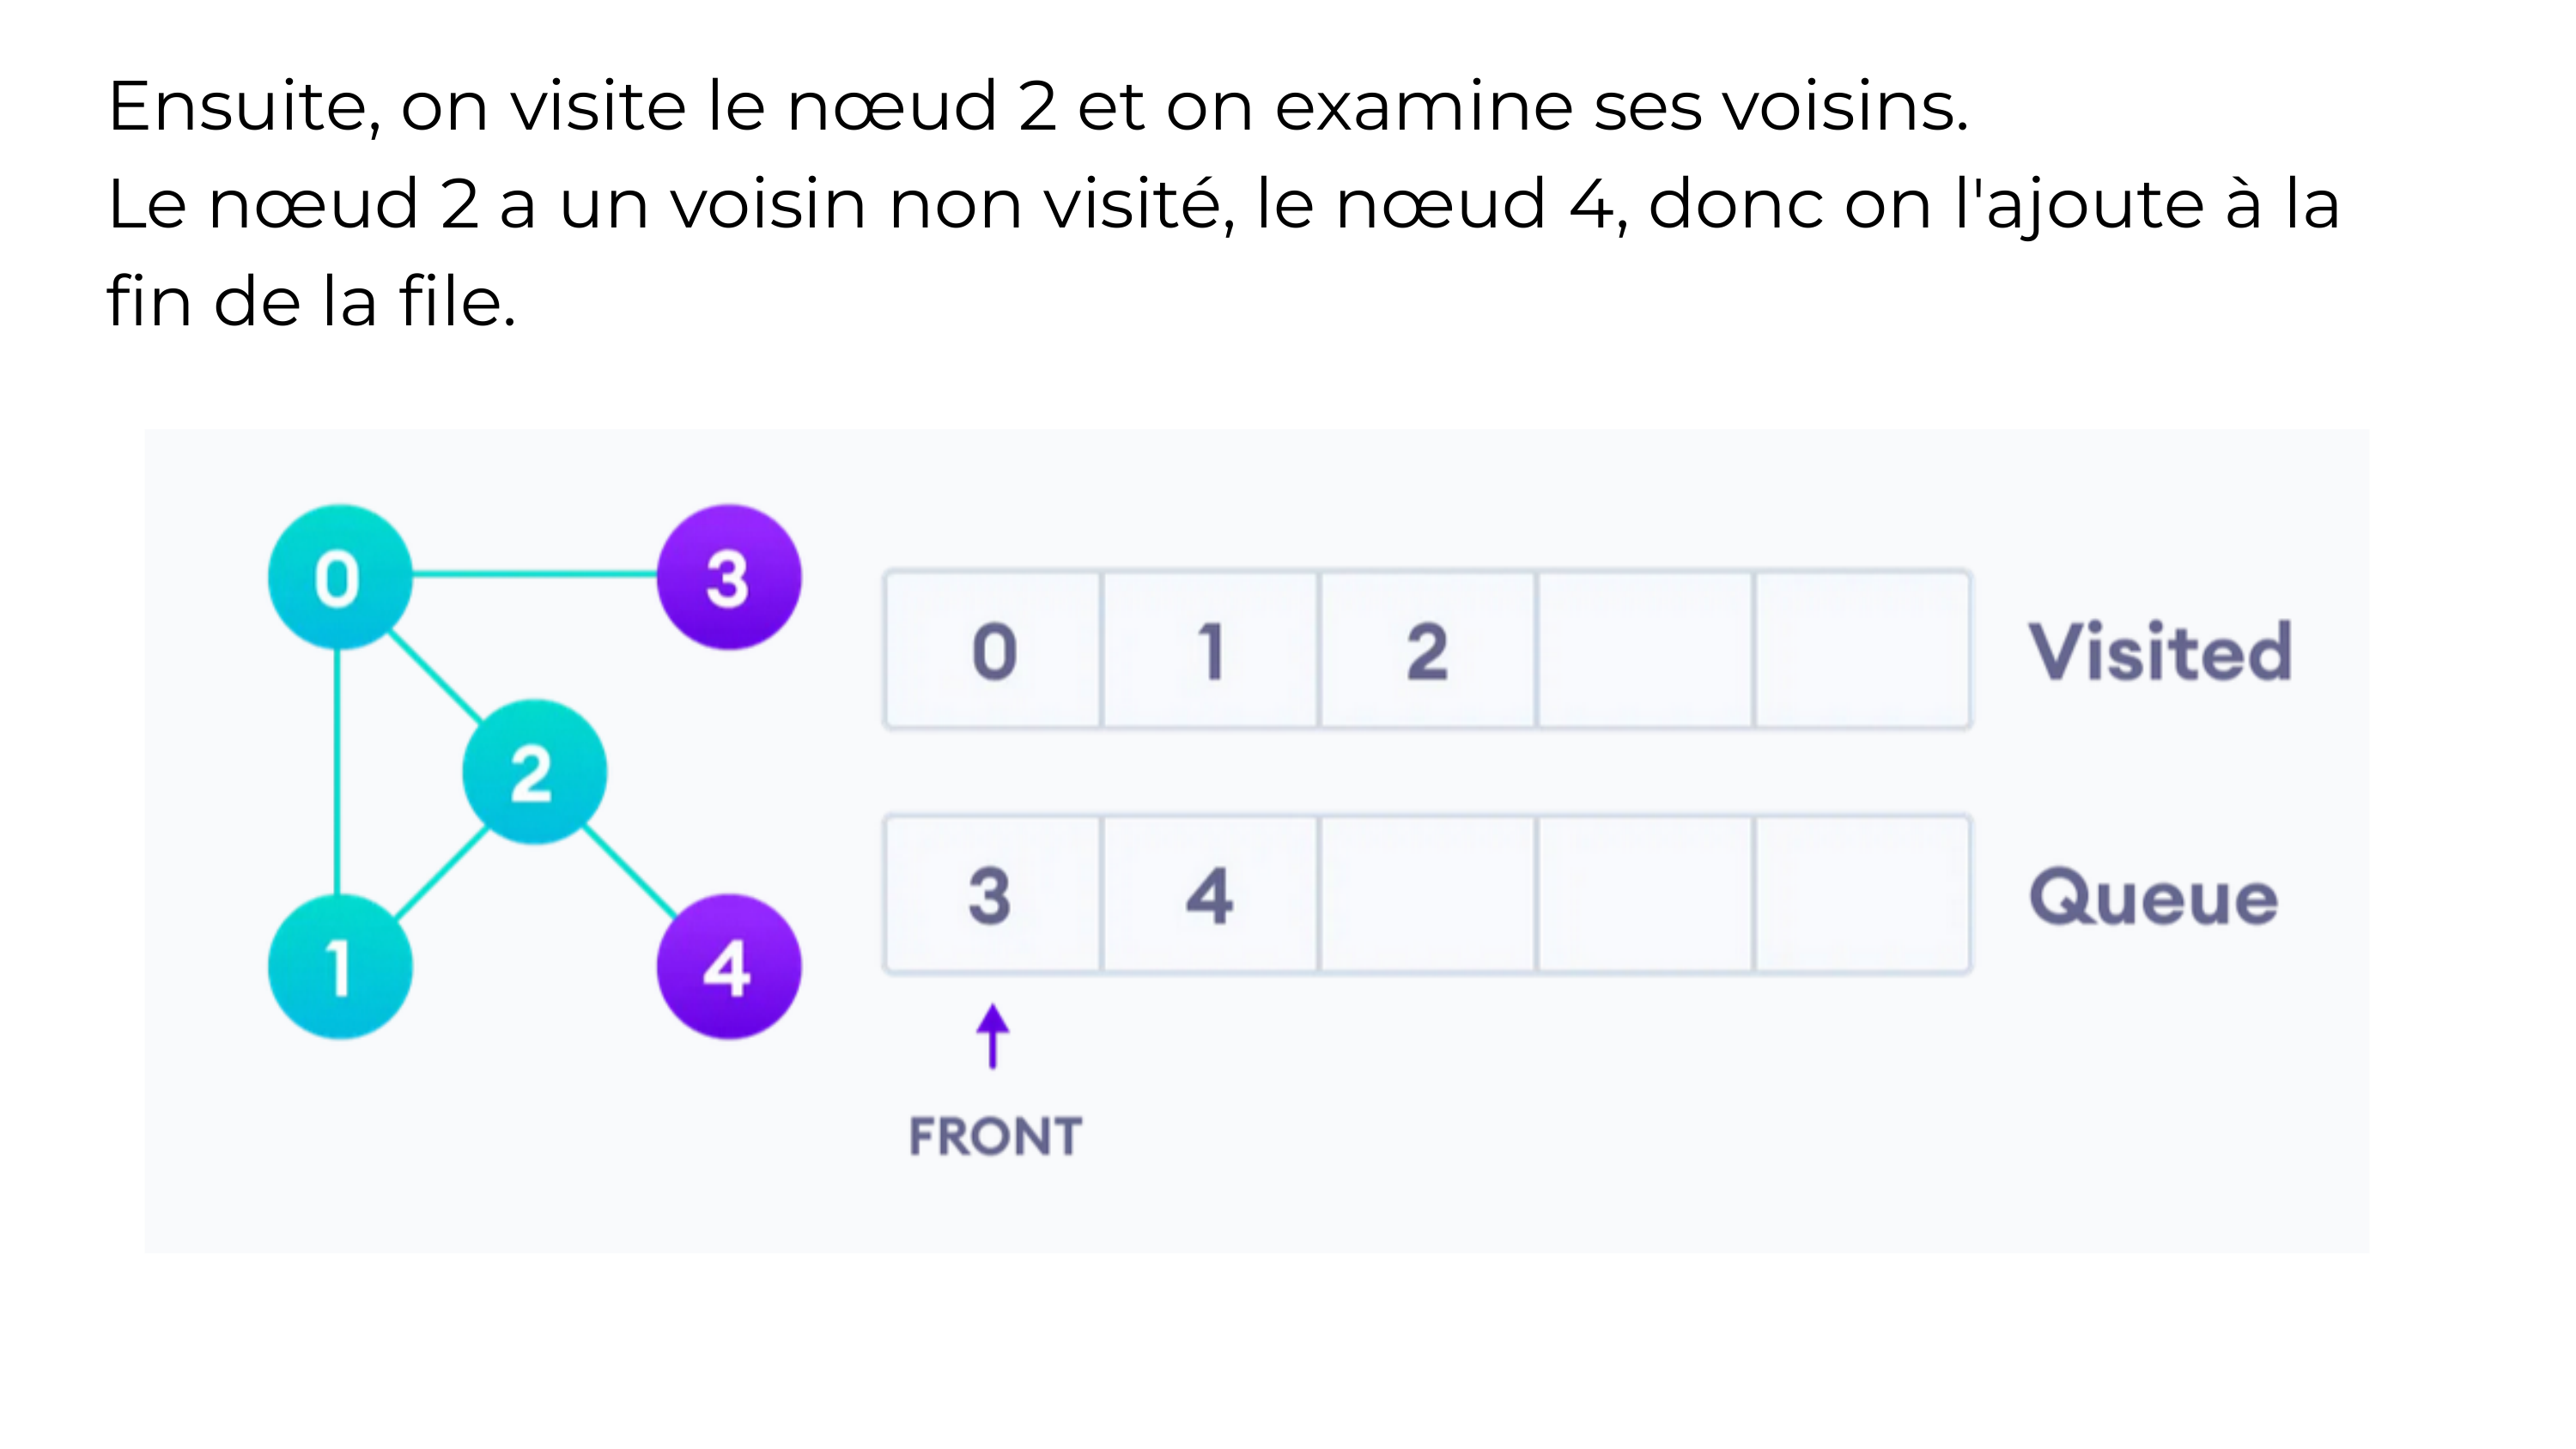

Ensuite, on visite le nœud 2 et on examine ses voisins.
Le nœud 2 a un voisin non visité, le nœud 4, donc on l'ajoute à la fin de la file.